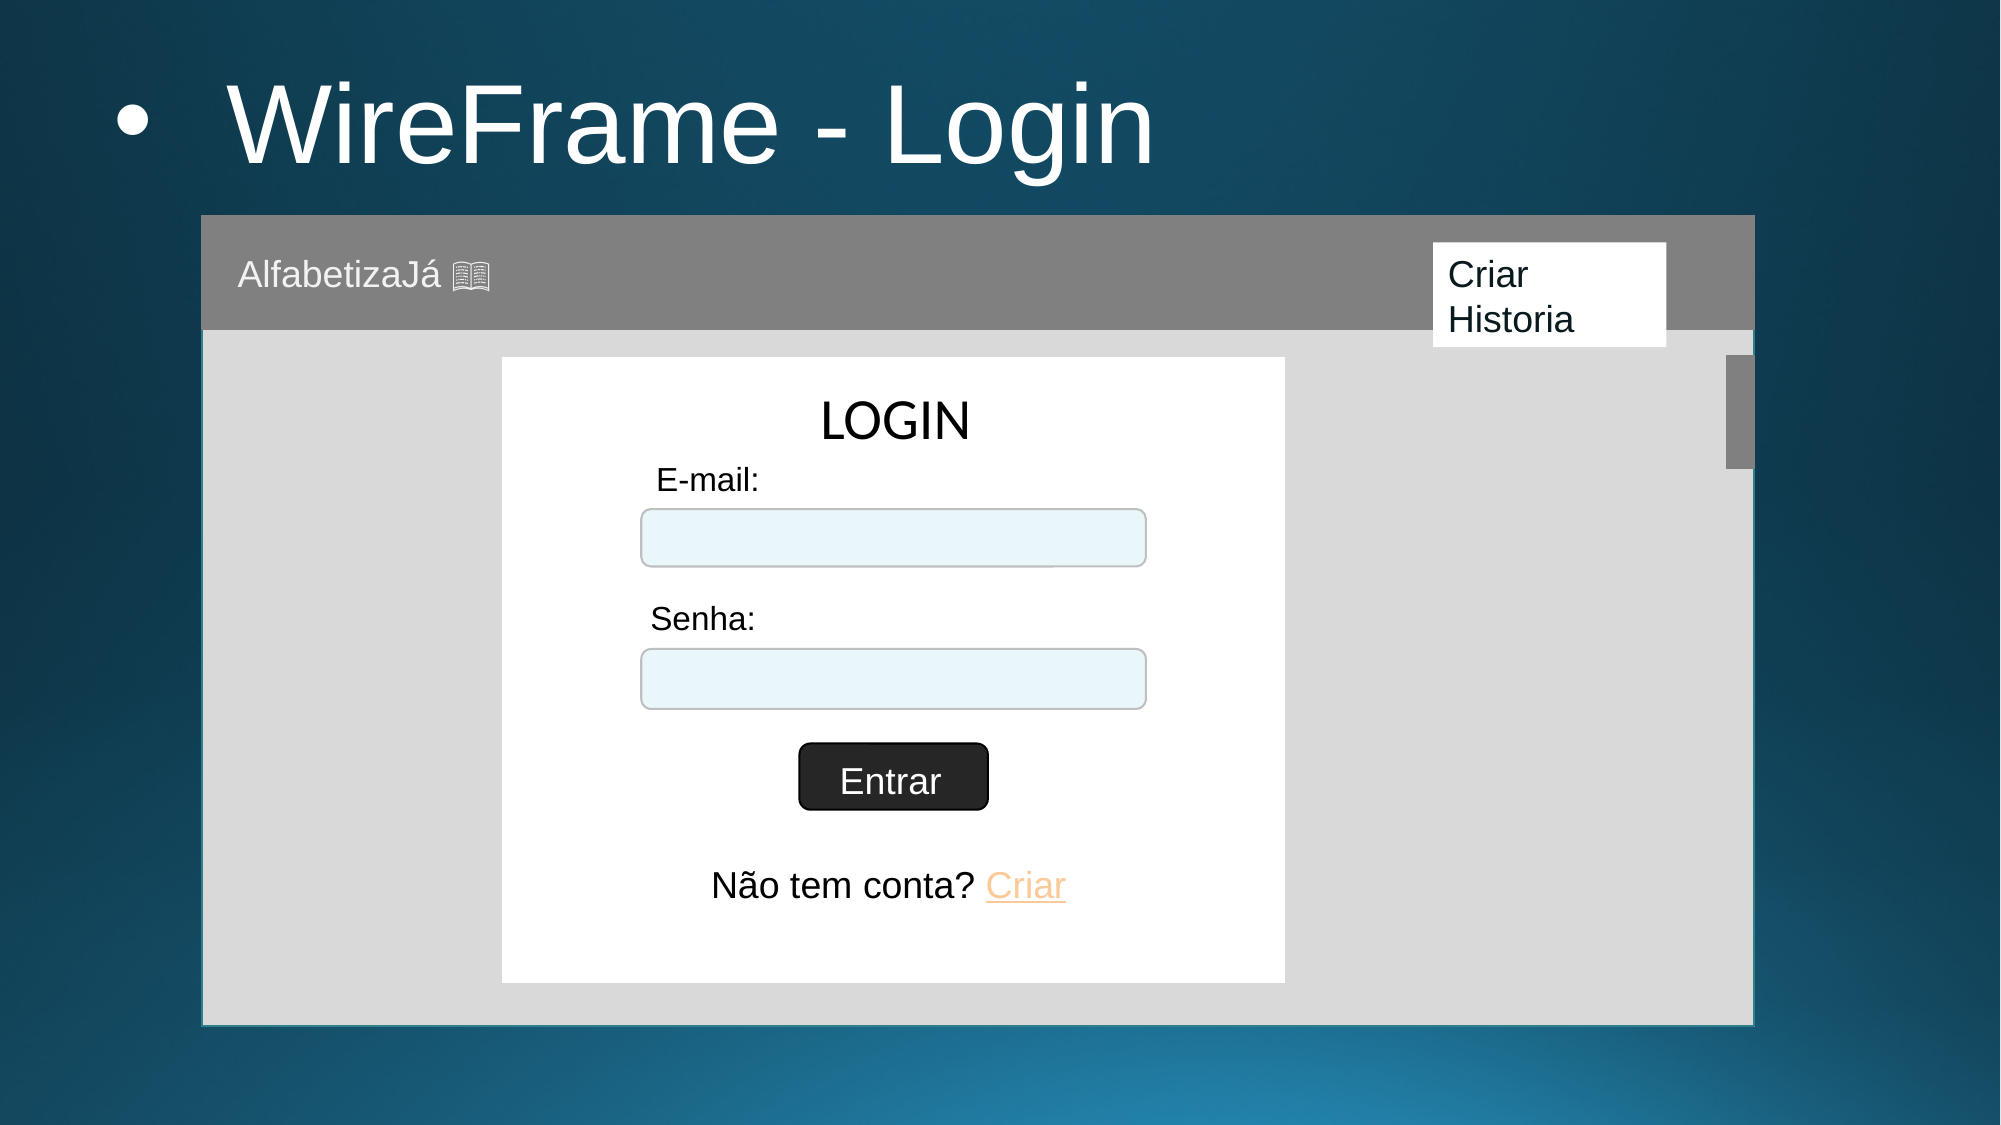

WireFrame - Login

AlfabetizaJá 📖
Criar Historia

LOGIN
E-mail:

Senha:

Entrar
Não tem conta? Criar